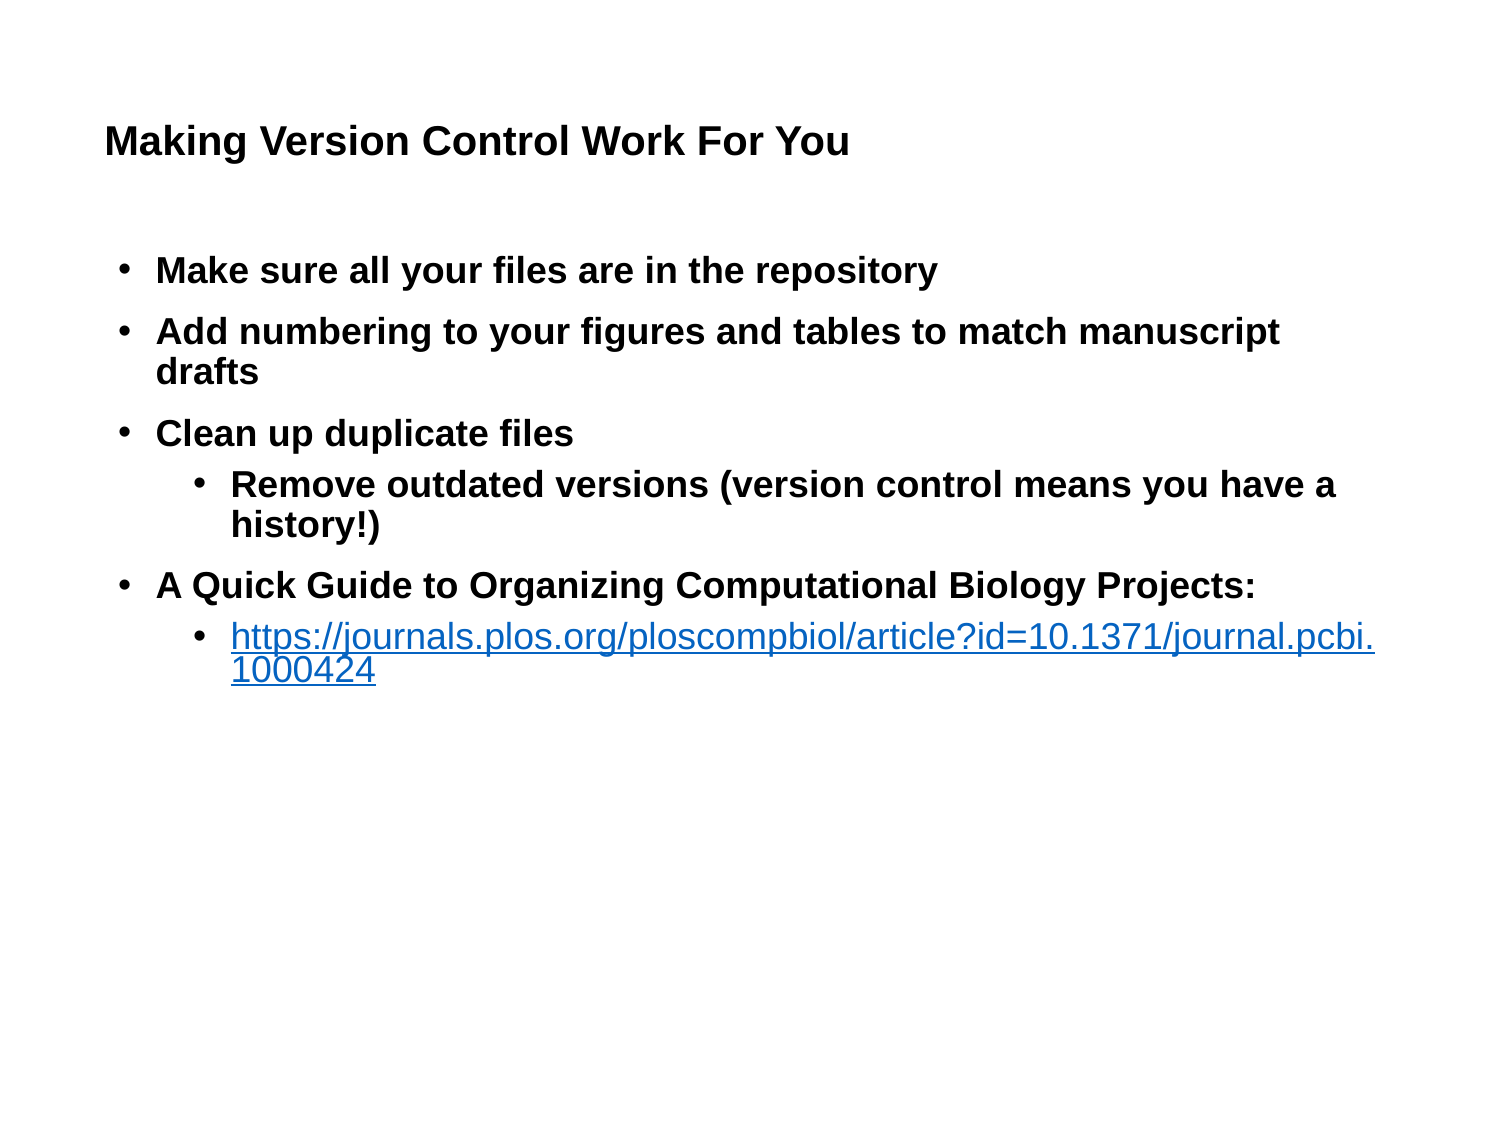

# Making Version Control Work For You
Make sure all your files are in the repository
Add numbering to your figures and tables to match manuscript drafts
Clean up duplicate files
Remove outdated versions (version control means you have a history!)
A Quick Guide to Organizing Computational Biology Projects:
https://journals.plos.org/ploscompbiol/article?id=10.1371/journal.pcbi.1000424